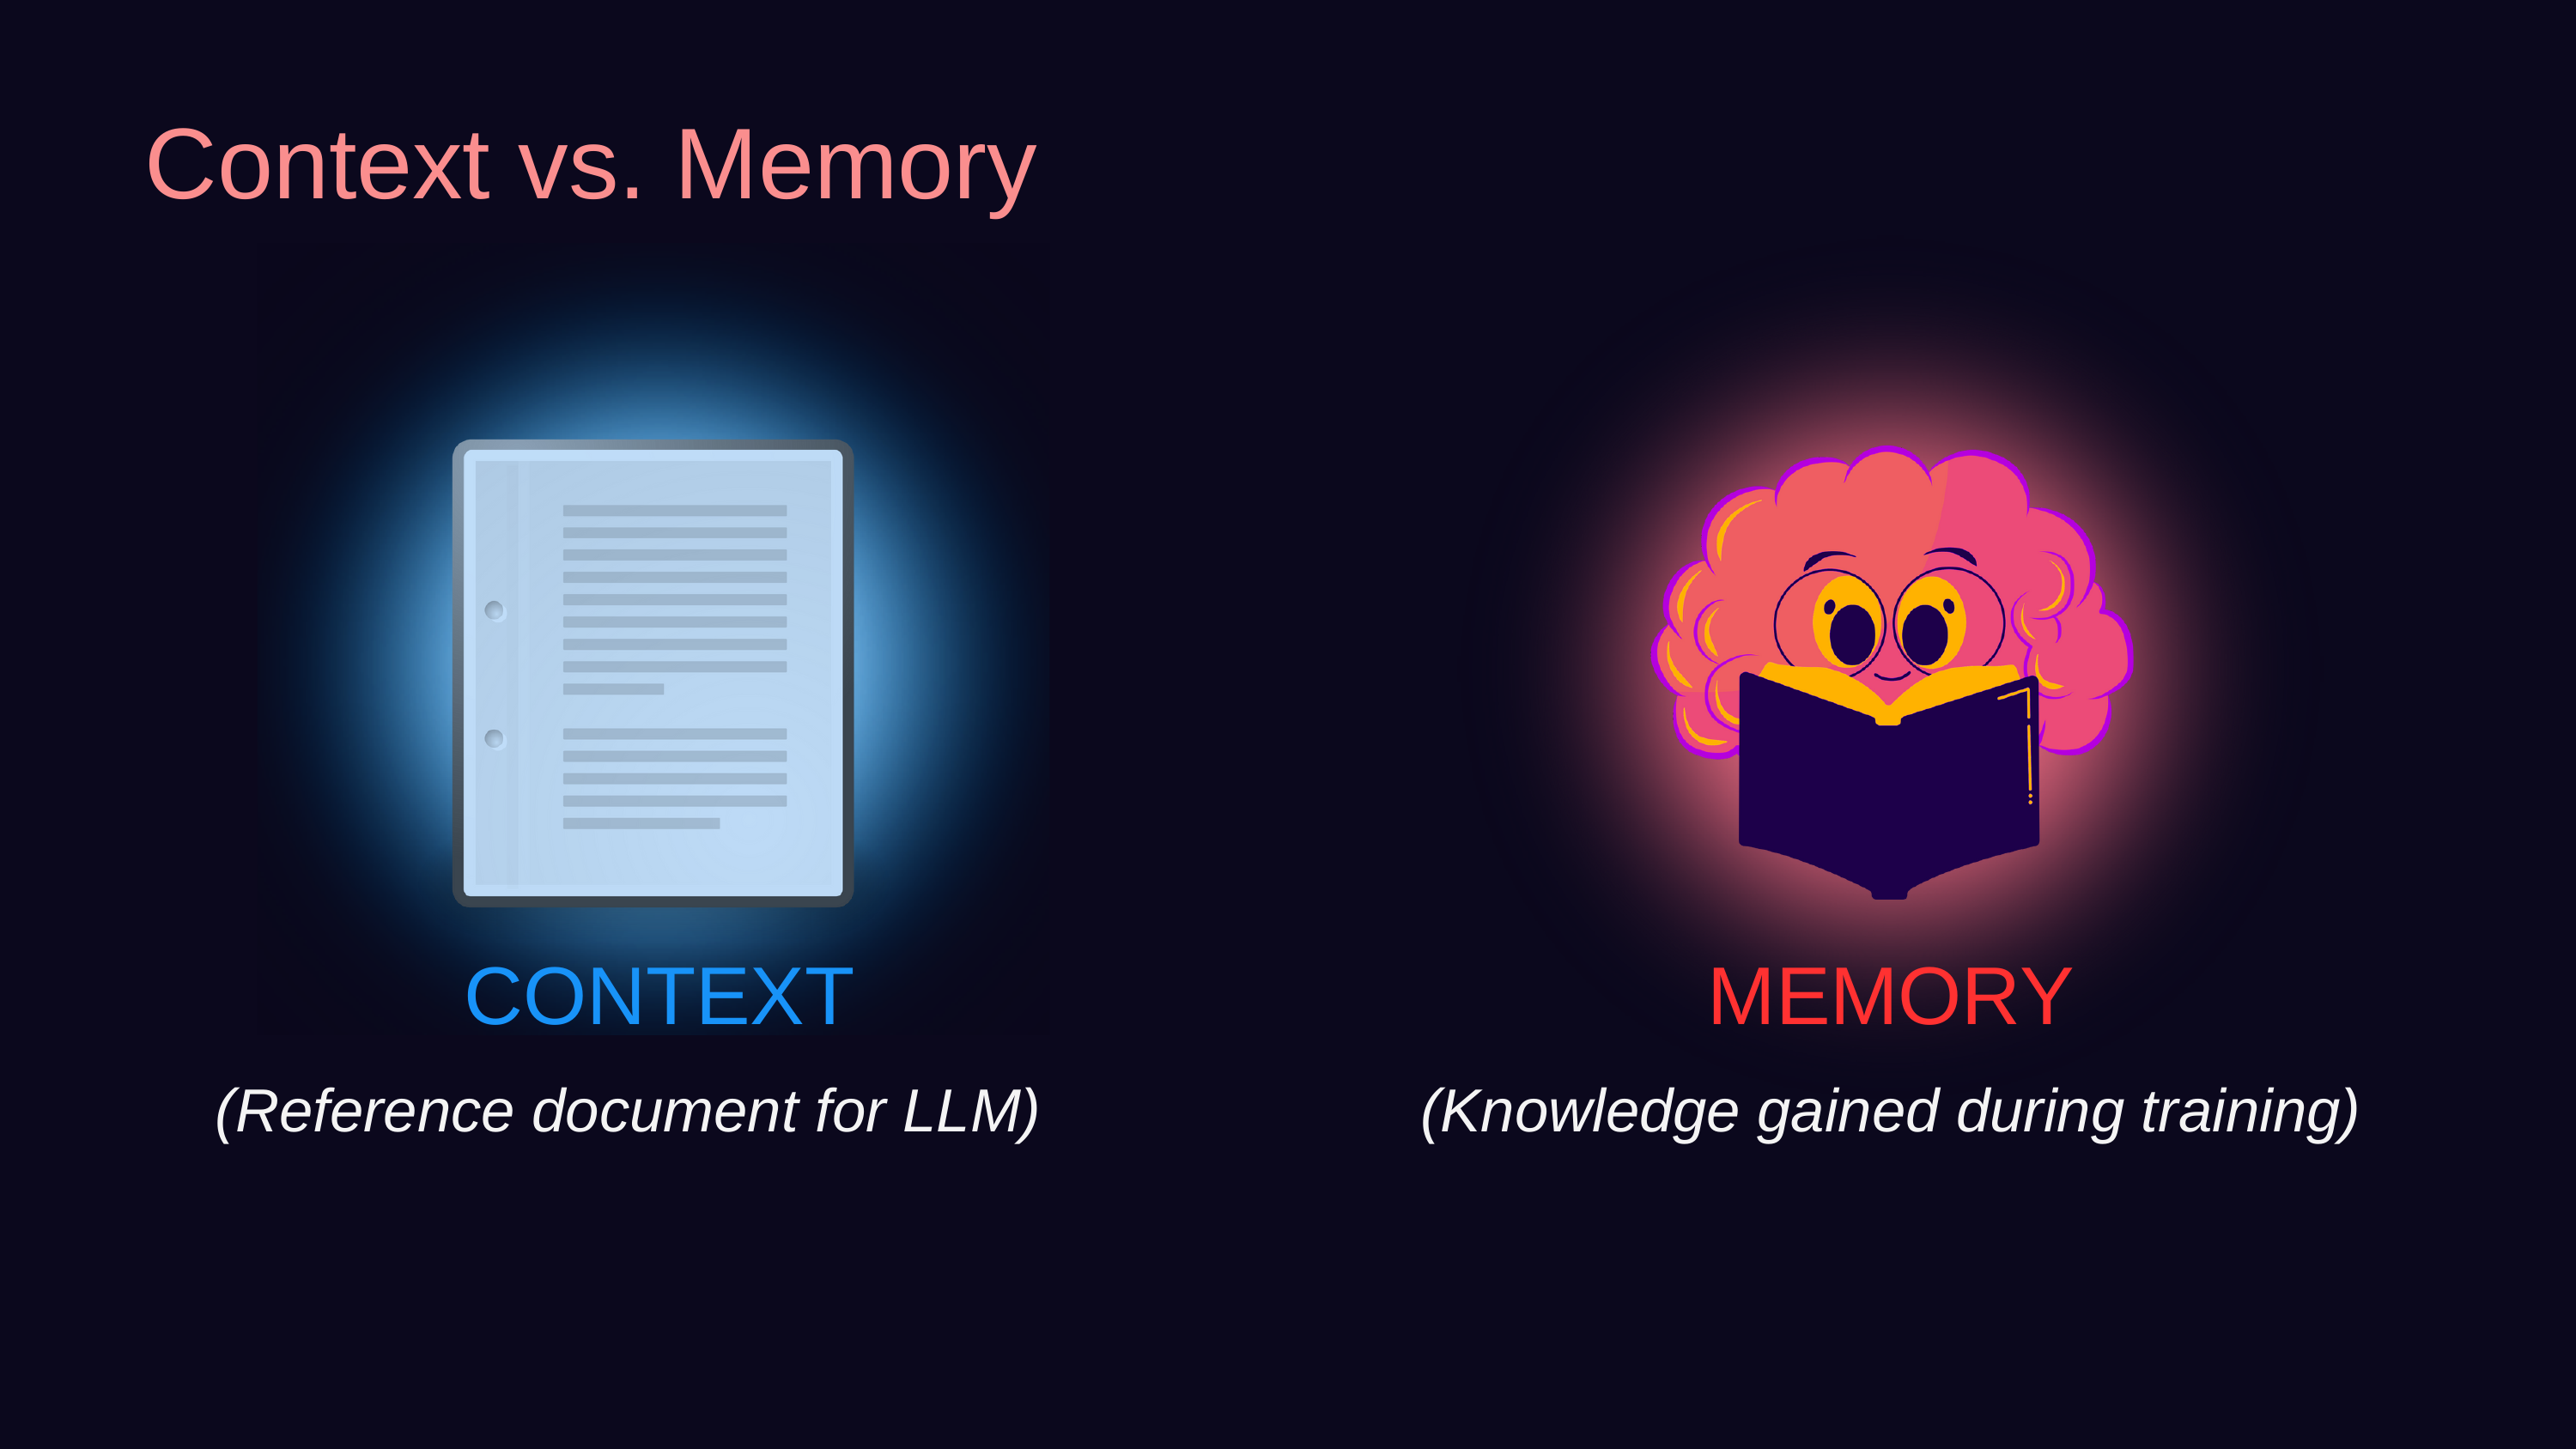

Context vs. Memory

CONTEXT
MEMORY
(Reference document for LLM)
(Knowledge gained during training)